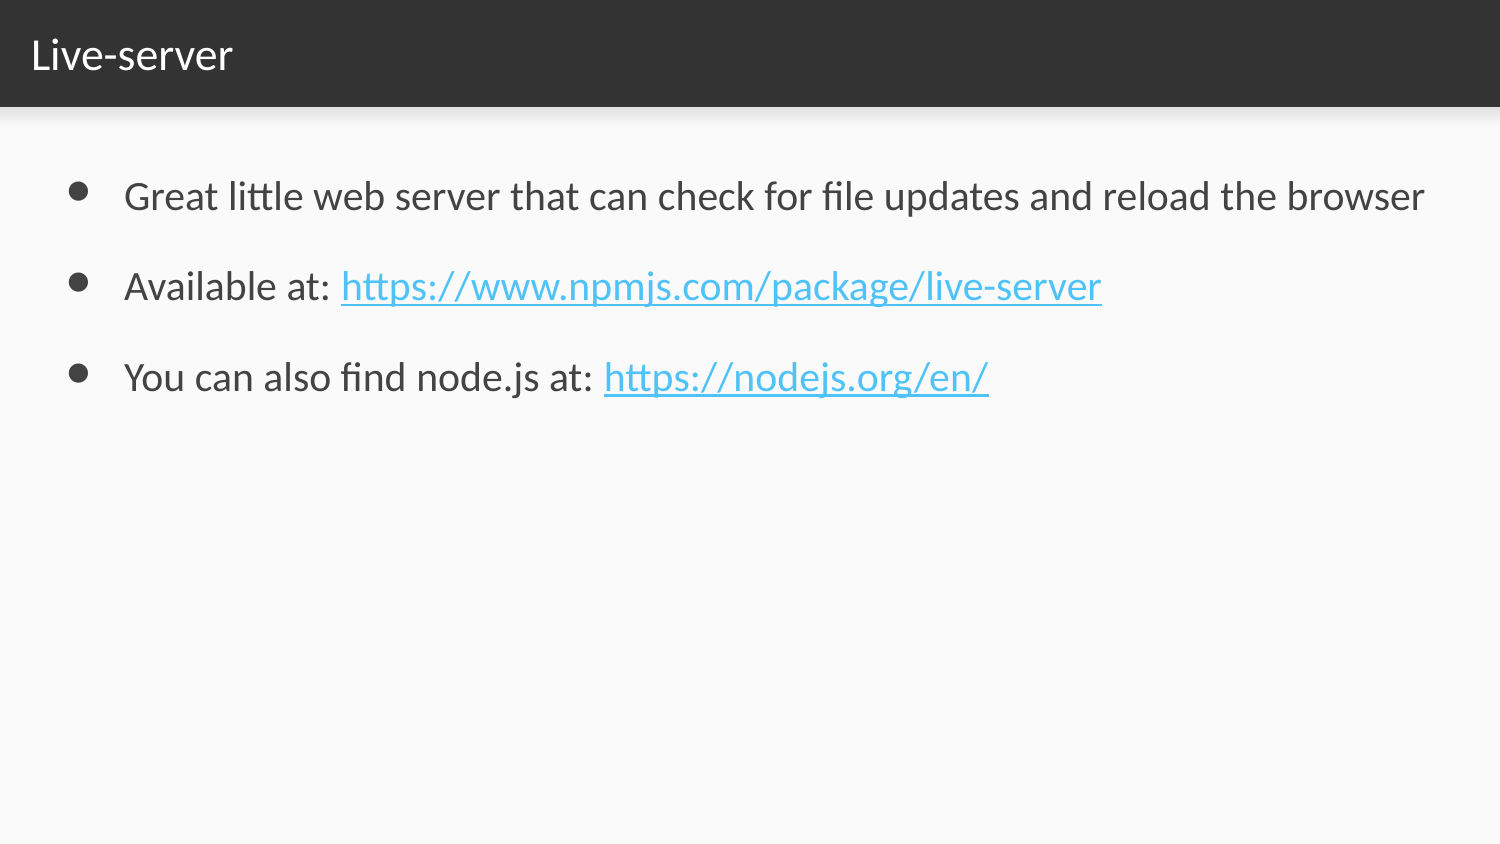

# Live-server
Great little web server that can check for file updates and reload the browser
Available at: https://www.npmjs.com/package/live-server
You can also find node.js at: https://nodejs.org/en/